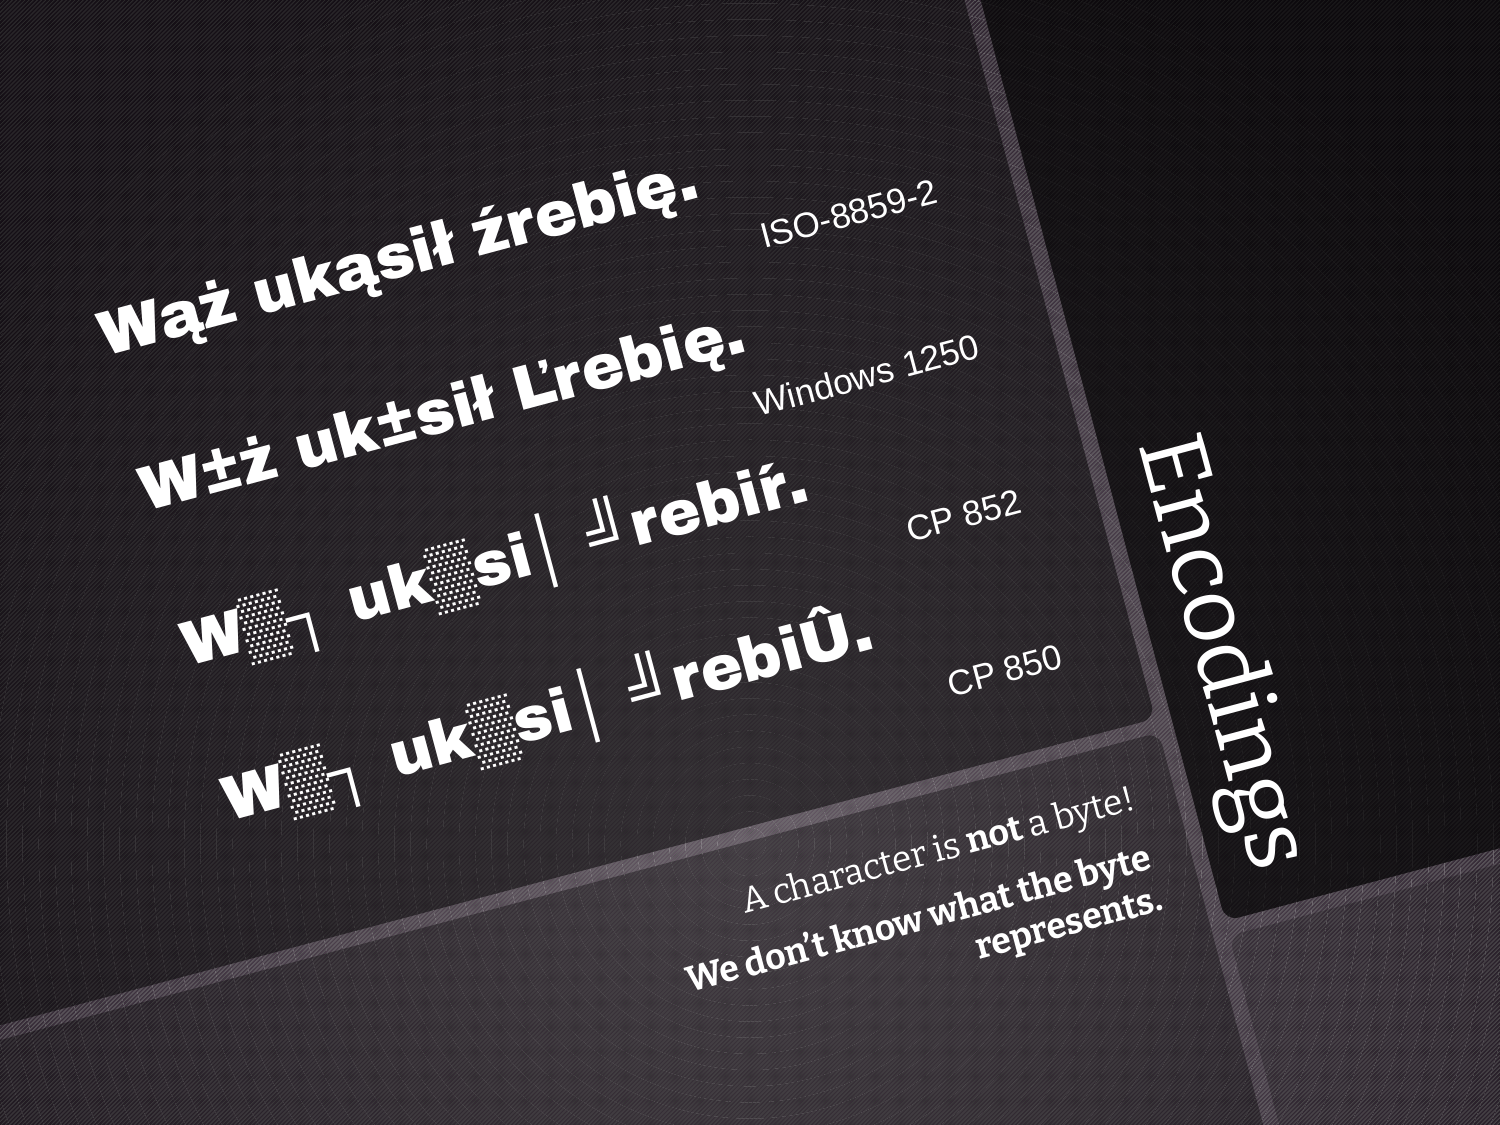

Wąż ukąsił źrebię.
ISO-8859-2
W±ż uk±sił Ľrebię.
Windows 1250
W▒┐ uk▒si│ ╝rebiŕ.
CP 852
W▒┐ uk▒si│ ╝rebiÛ.
CP 850
# Encodings
A character is not a byte!
We don’t know what the byte represents.